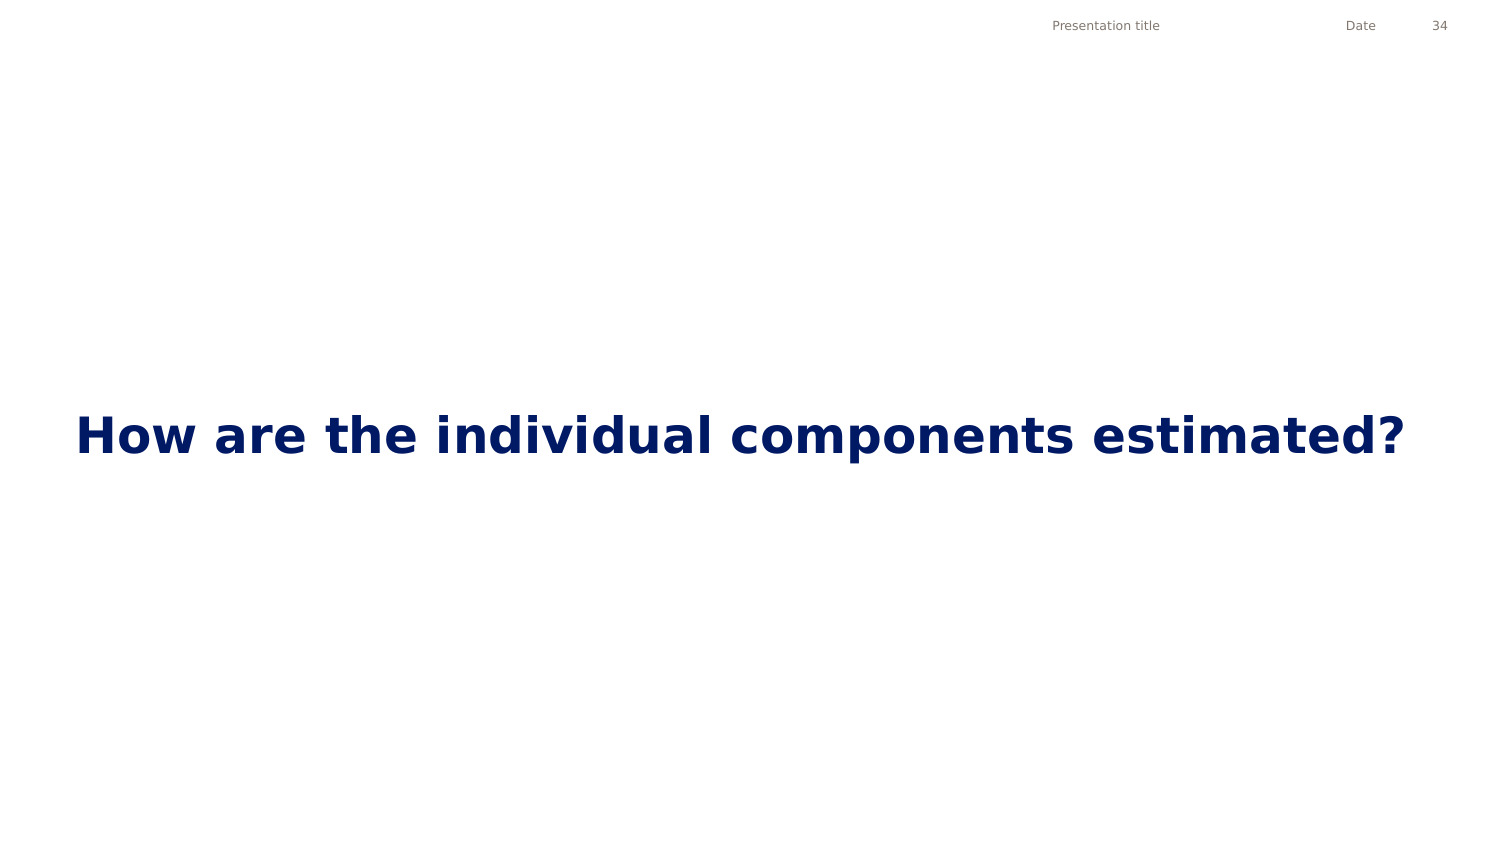

Presentation title
Date
34
# How are the individual components estimated?